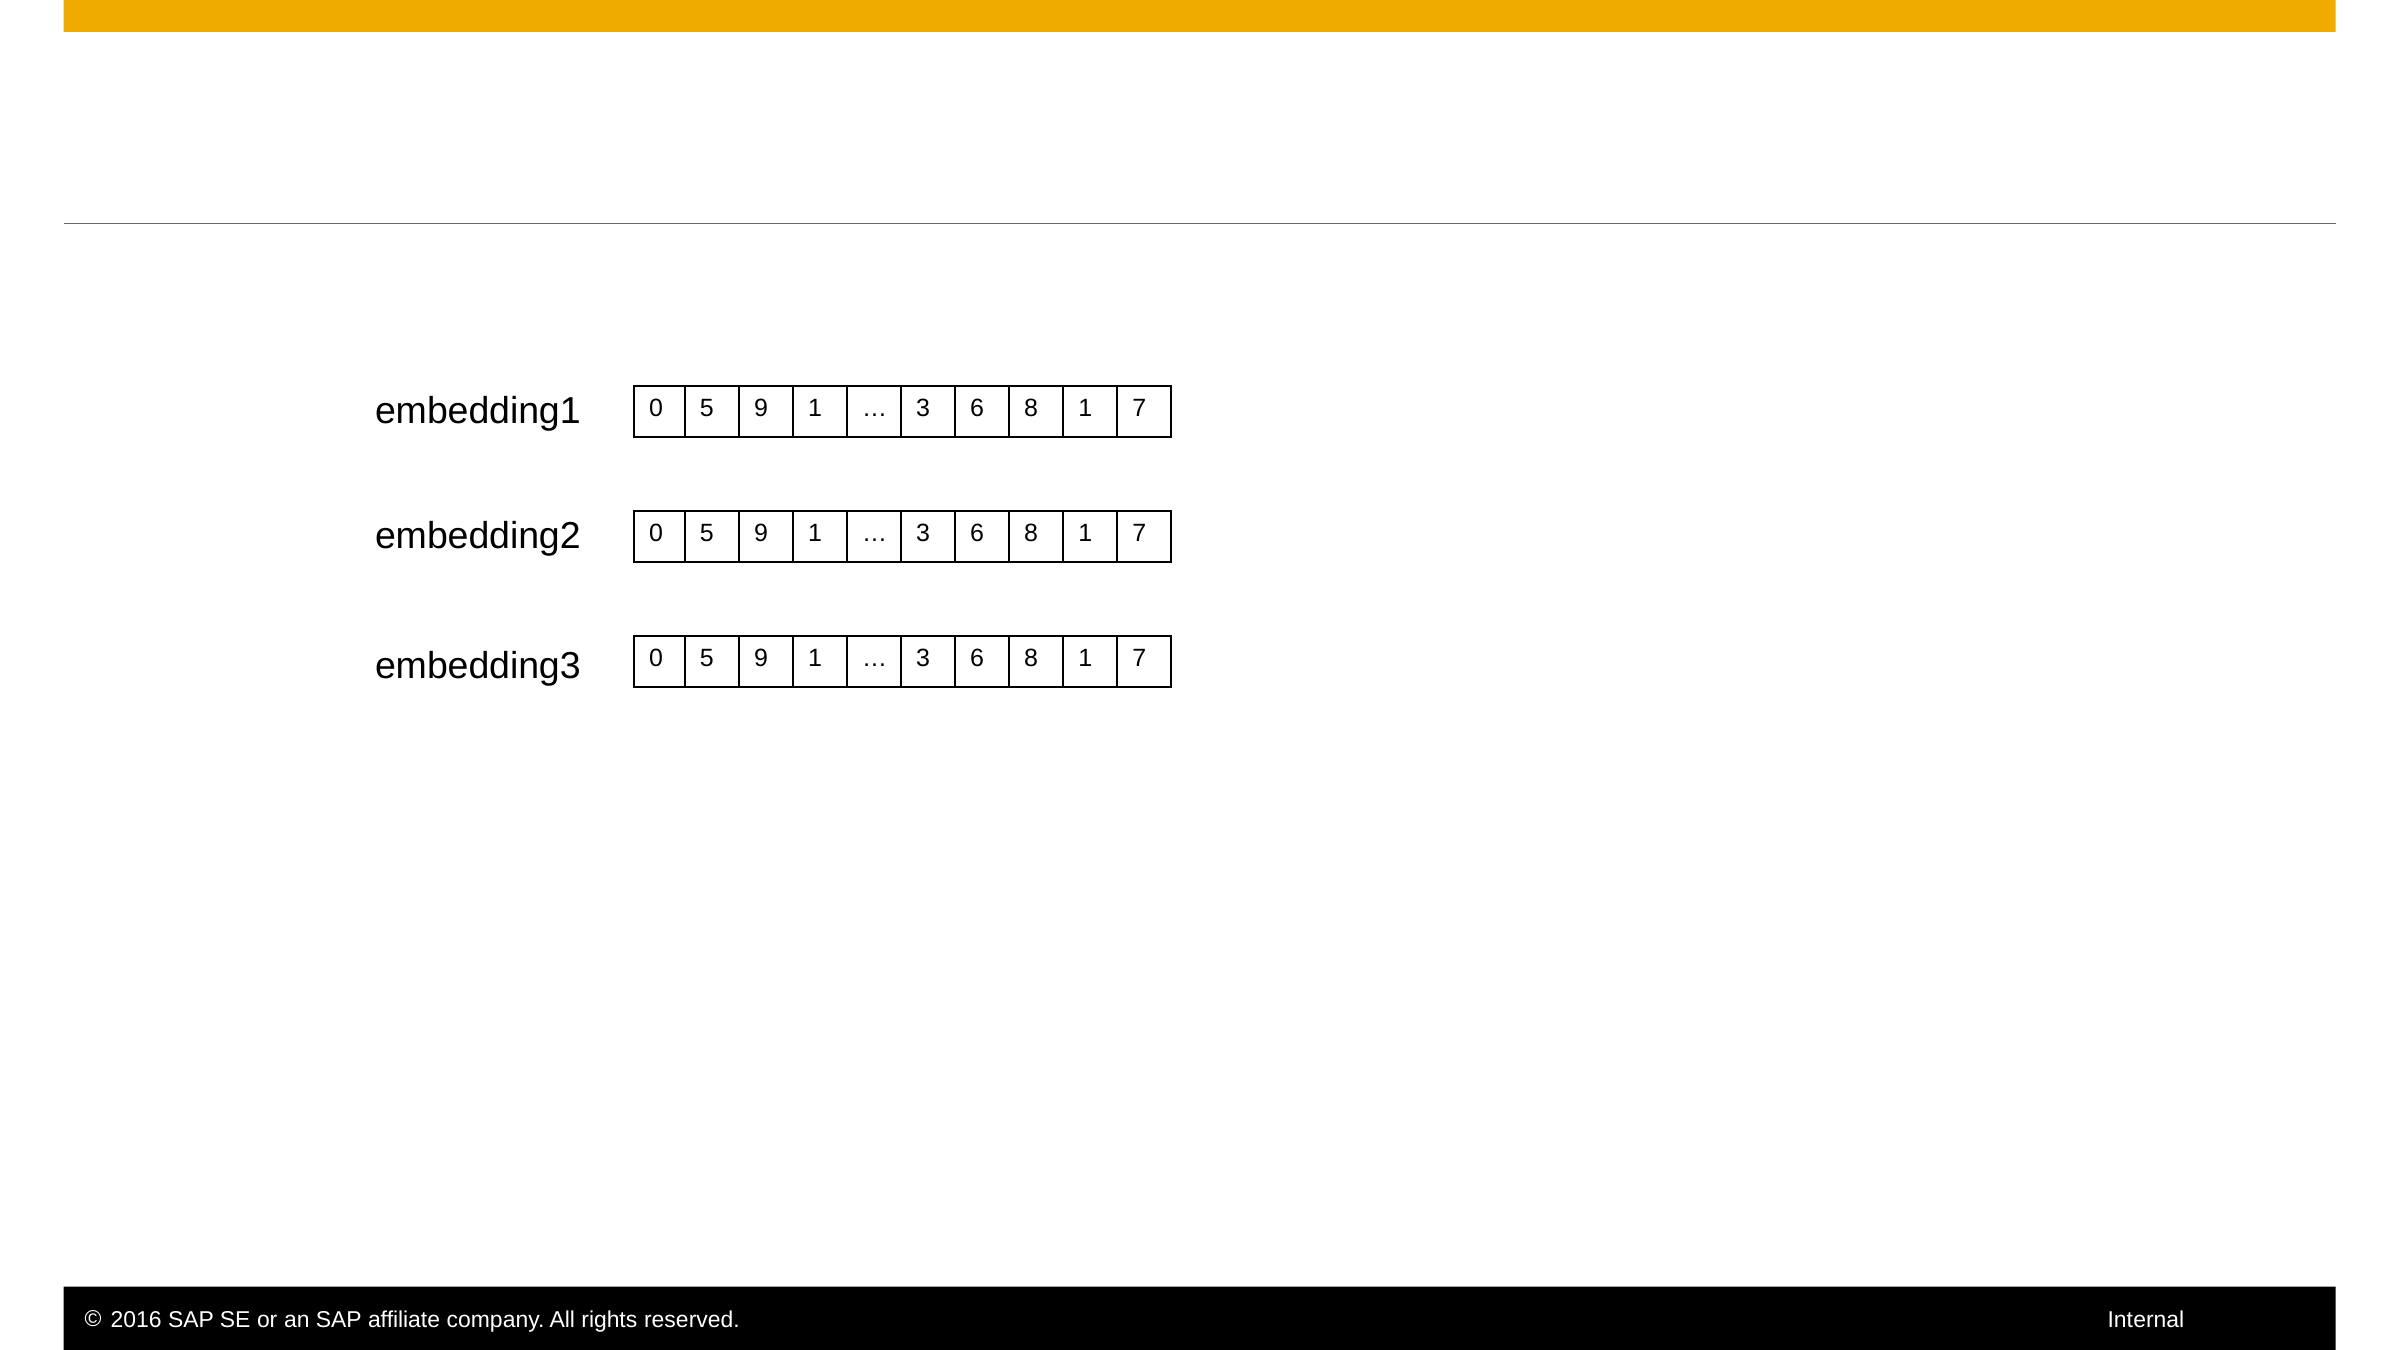

#
embedding1
| 0 | 5 | 9 | 1 | … | 3 | 6 | 8 | 1 | 7 |
| --- | --- | --- | --- | --- | --- | --- | --- | --- | --- |
embedding2
| 0 | 5 | 9 | 1 | … | 3 | 6 | 8 | 1 | 7 |
| --- | --- | --- | --- | --- | --- | --- | --- | --- | --- |
| 0 | 5 | 9 | 1 | … | 3 | 6 | 8 | 1 | 7 |
| --- | --- | --- | --- | --- | --- | --- | --- | --- | --- |
embedding3